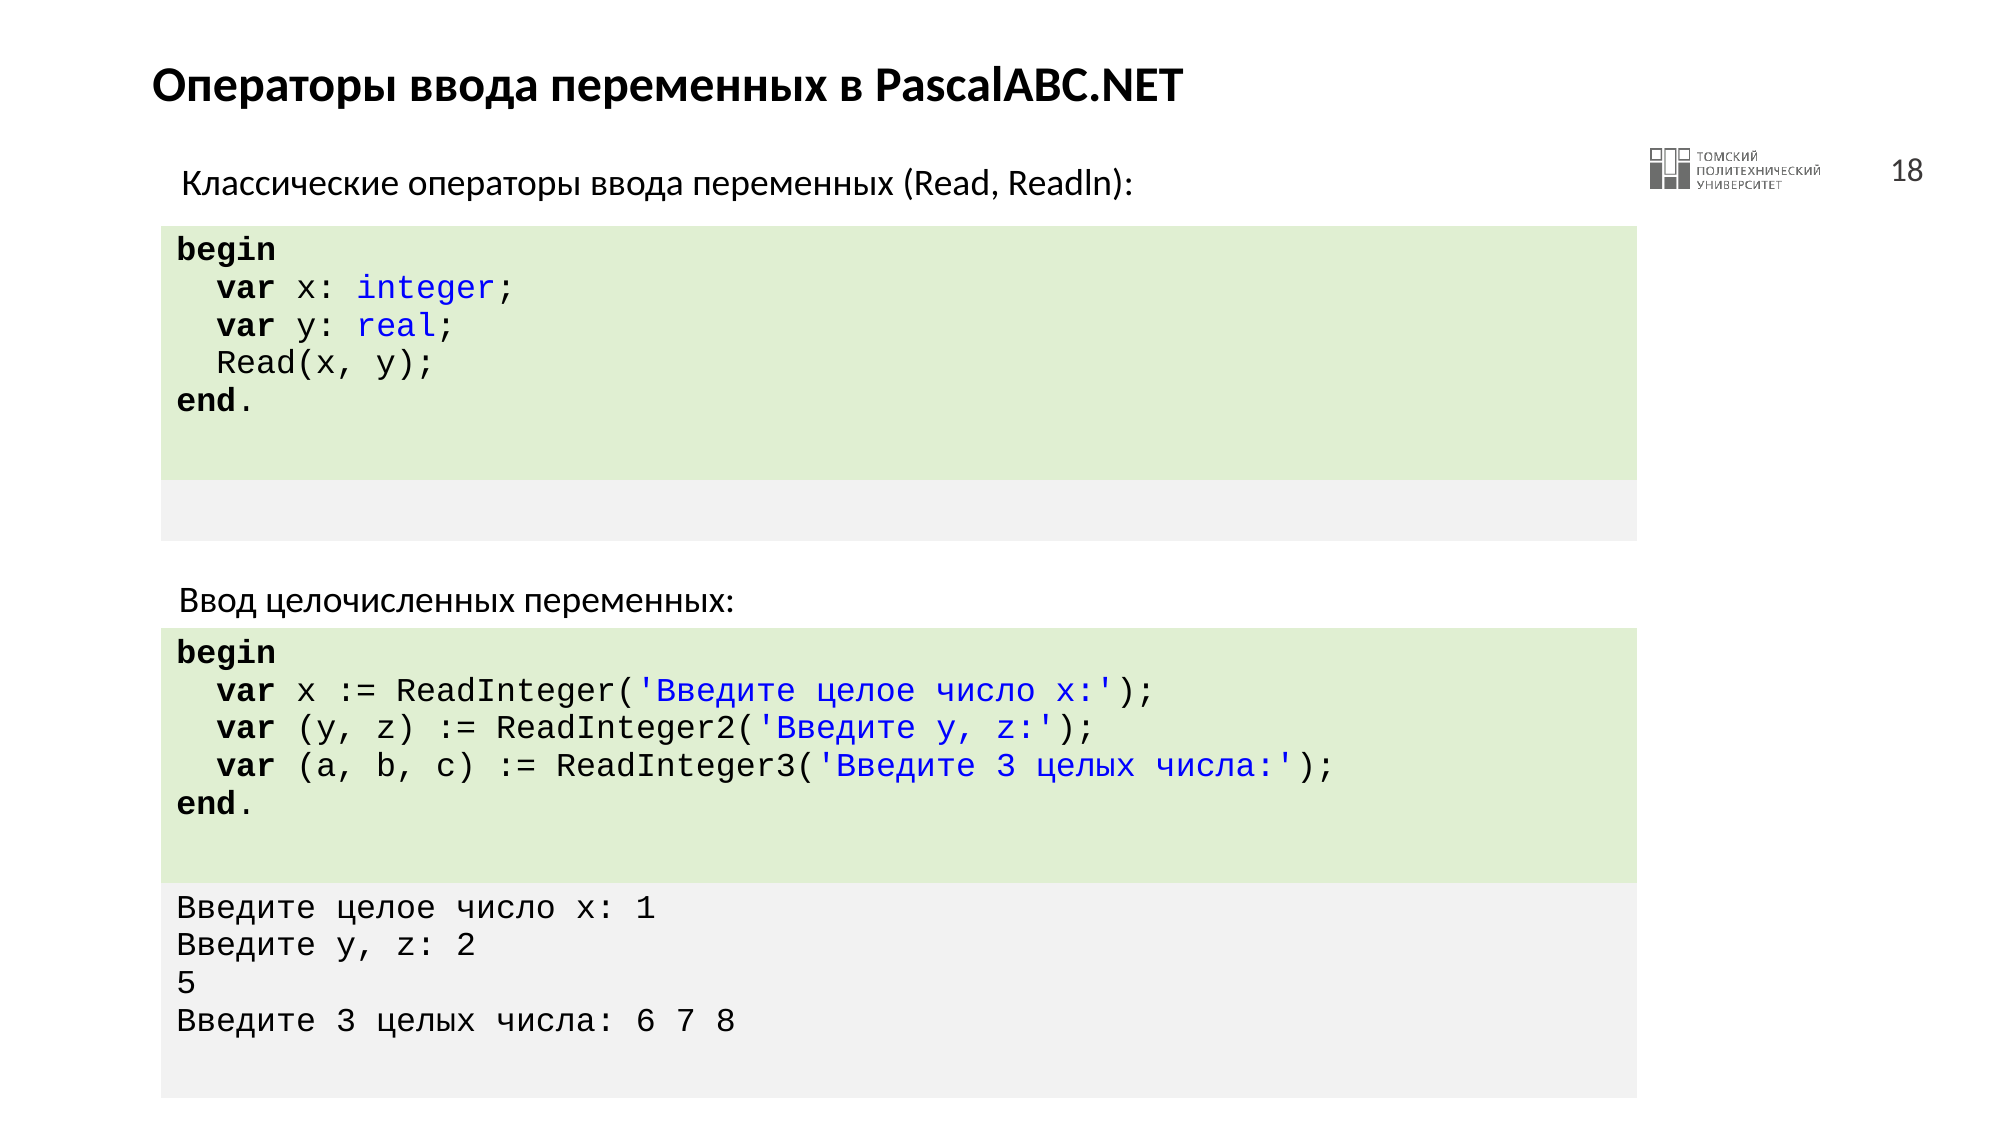

# Операторы ввода переменных в PascalABC.NET
Классические операторы ввода переменных (Read, Readln):
| begin var x: integer; var y: real; Read(x, y); end. |
| --- |
|  |
Ввод целочисленных переменных:
| begin var x := ReadInteger('Введите целое число x:'); var (y, z) := ReadInteger2('Введите y, z:'); var (a, b, c) := ReadInteger3('Введите 3 целых числа:'); end. |
| --- |
| Введите целое число x: 1 Введите y, z: 2 5 Введите 3 целых числа: 6 7 8 |